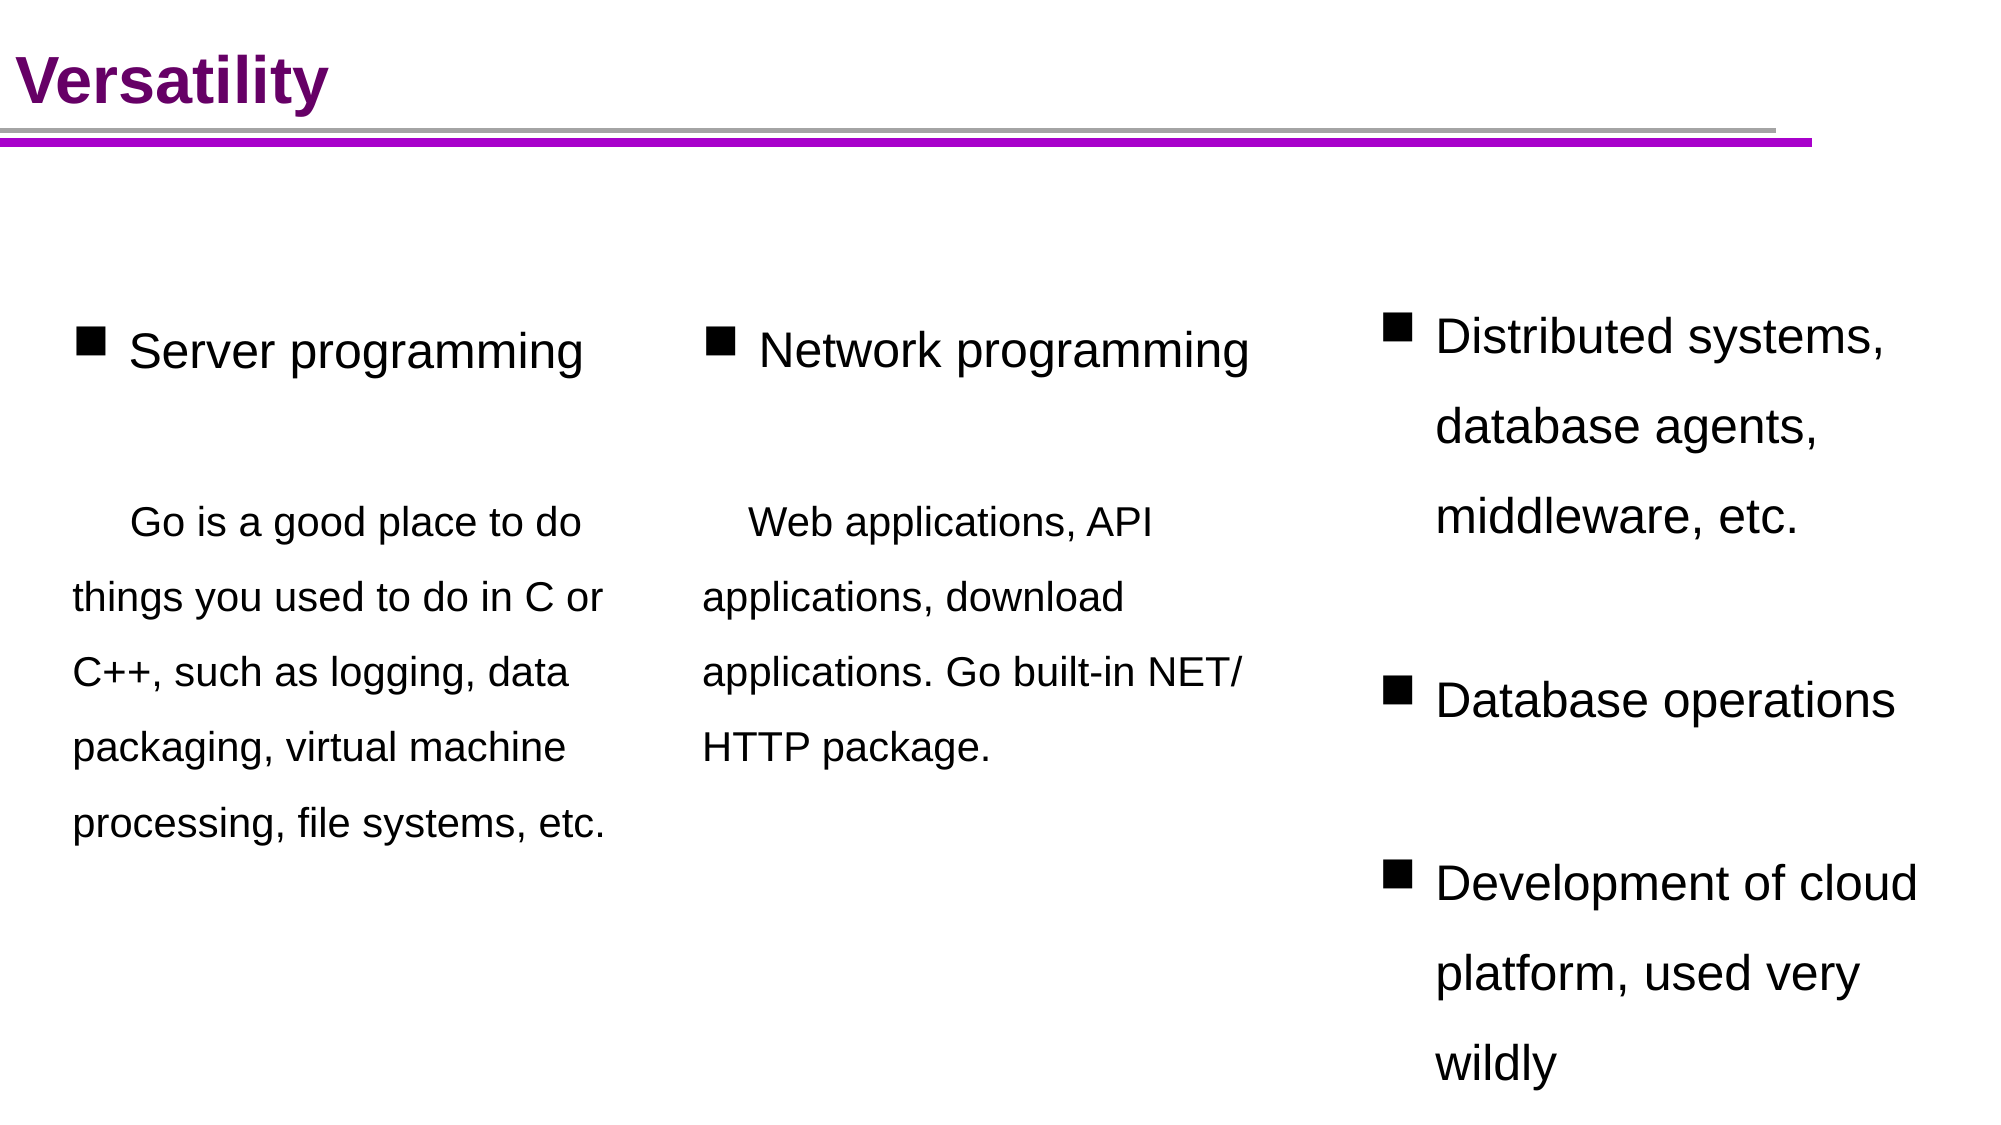

# Versatility
Distributed systems, database agents, middleware, etc.

Database operations

Development of cloud platform, used very wildly

Server programming

     Go is a good place to do things you used to do in C or C++, such as logging, data packaging, virtual machine processing, file systems, etc.

Network programming

    Web applications, API applications, download applications. Go built-in NET/HTTP package.